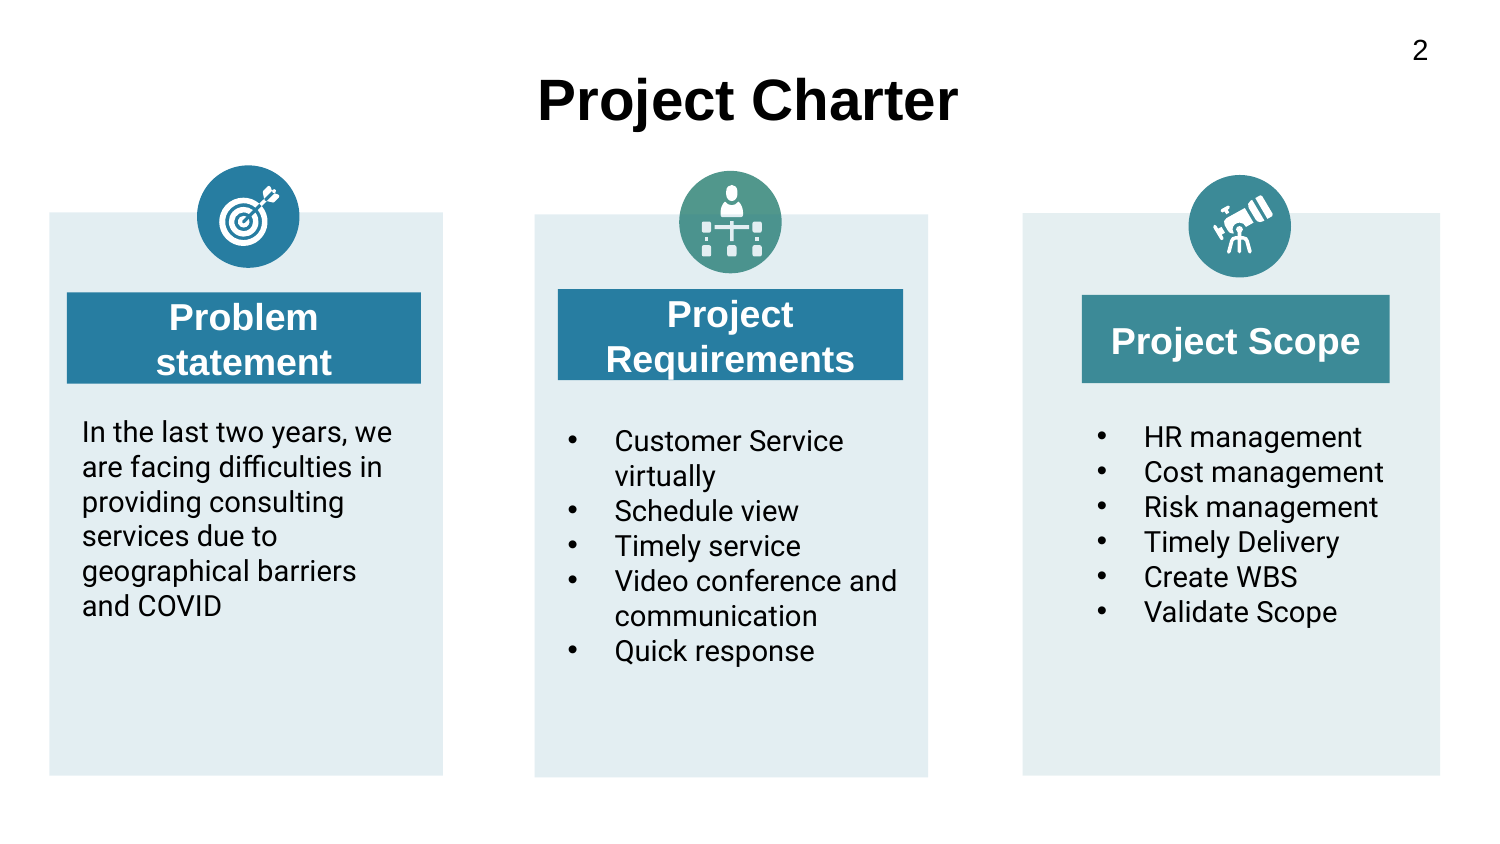

2
# Project Charter

Project Requirements
Problem statement
In the last two years, we are facing difficulties in providing consulting services due to geographical barriers and COVID
Project Scope
HR management
Cost management
Risk management
Timely Delivery
Create WBS
Validate Scope
Customer Service virtually
Schedule view
Timely service
Video conference and communication
Quick response